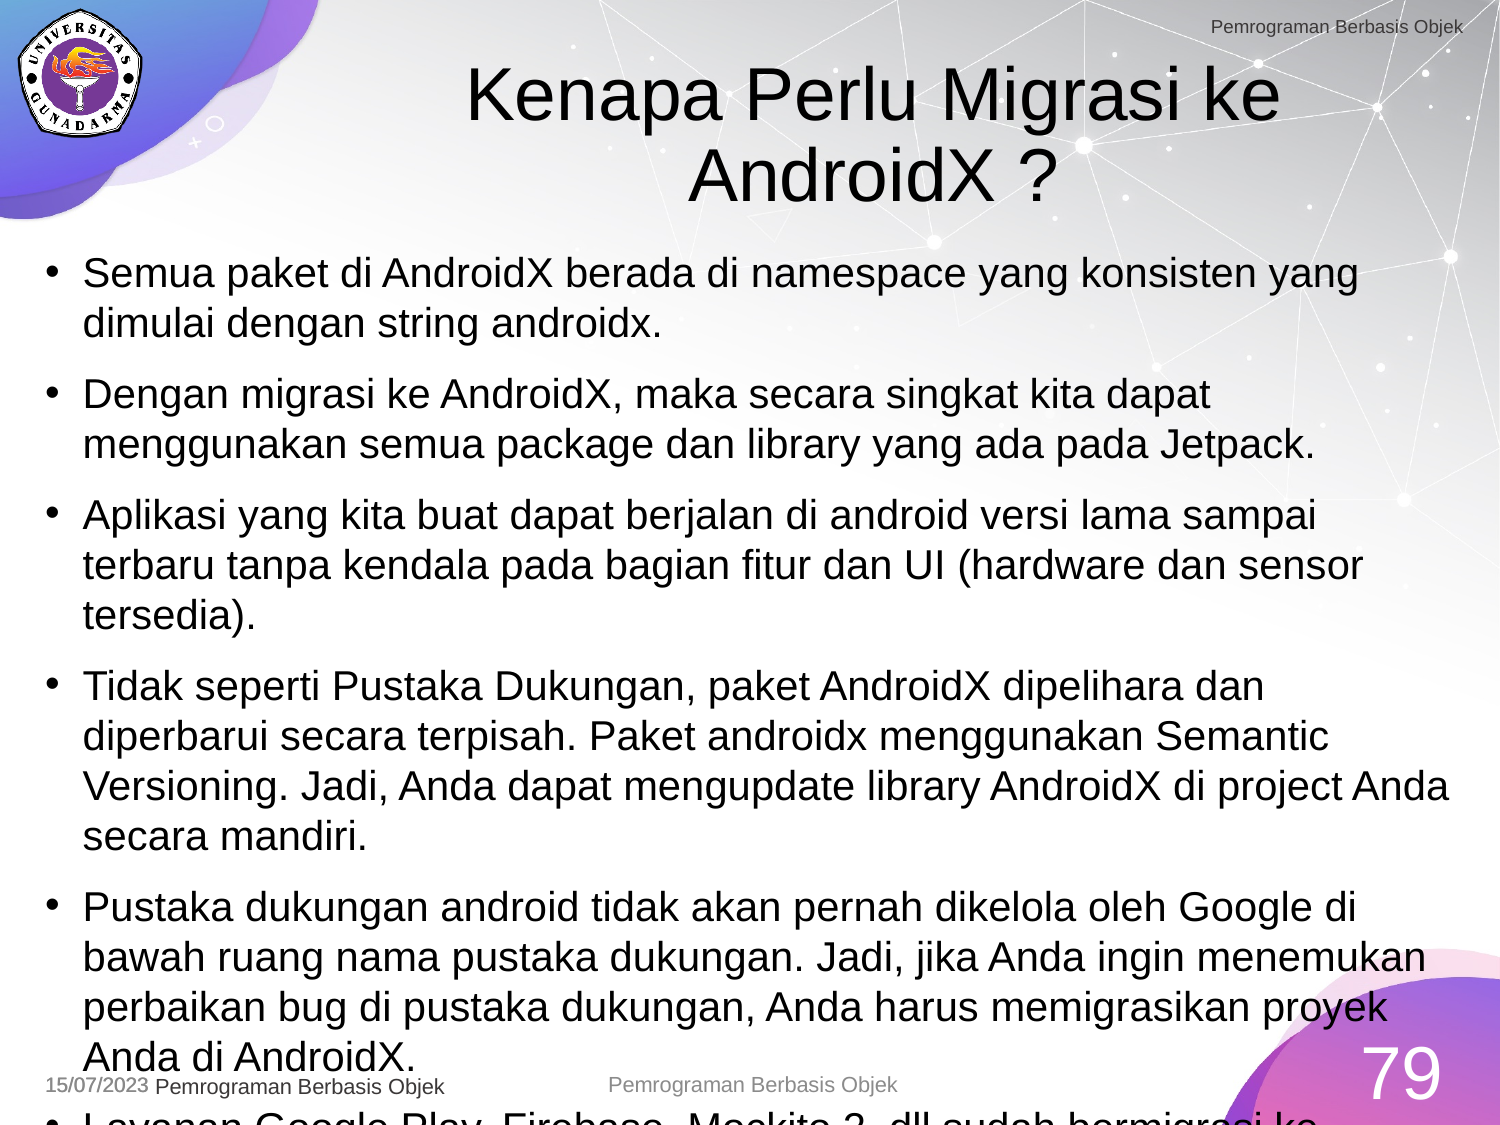

# Kenapa Perlu Migrasi ke AndroidX ?
Semua paket di AndroidX berada di namespace yang konsisten yang dimulai dengan string androidx.
Dengan migrasi ke AndroidX, maka secara singkat kita dapat menggunakan semua package dan library yang ada pada Jetpack.
Aplikasi yang kita buat dapat berjalan di android versi lama sampai terbaru tanpa kendala pada bagian fitur dan UI (hardware dan sensor tersedia).
Tidak seperti Pustaka Dukungan, paket AndroidX dipelihara dan diperbarui secara terpisah. Paket androidx menggunakan Semantic Versioning. Jadi, Anda dapat mengupdate library AndroidX di project Anda secara mandiri.
Pustaka dukungan android tidak akan pernah dikelola oleh Google di bawah ruang nama pustaka dukungan. Jadi, jika Anda ingin menemukan perbaikan bug di pustaka dukungan, Anda harus memigrasikan proyek Anda di AndroidX.
Layanan Google Play, Firebase, Mockito 2, dll sudah bermigrasi ke AndroidX.
79
Pemrograman Berbasis Objek
15/07/2023
15/07/2023
Pemrograman Berbasis Objek